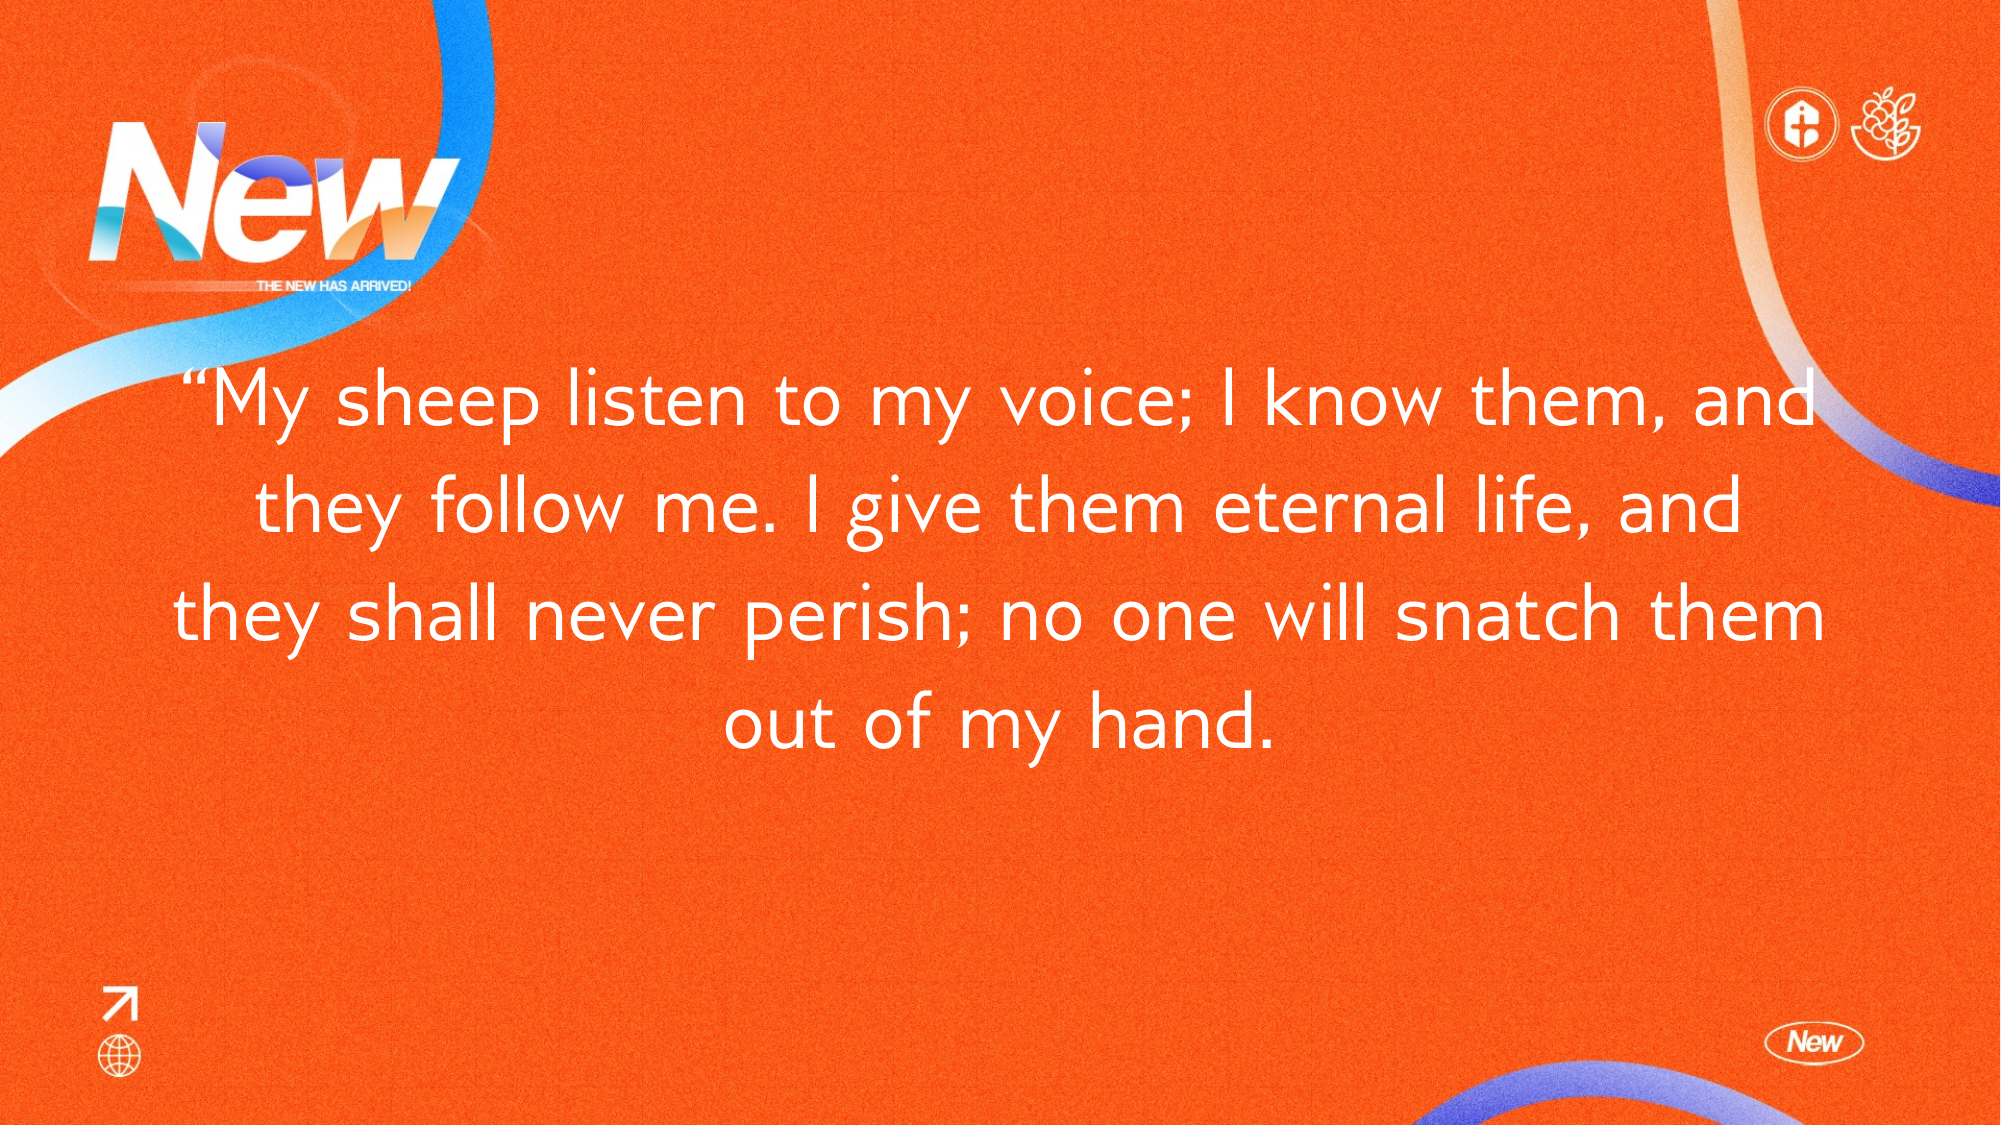

“My sheep listen to my voice; I know them, and they follow me. I give them eternal life, and they shall never perish; no one will snatch them out of my hand.